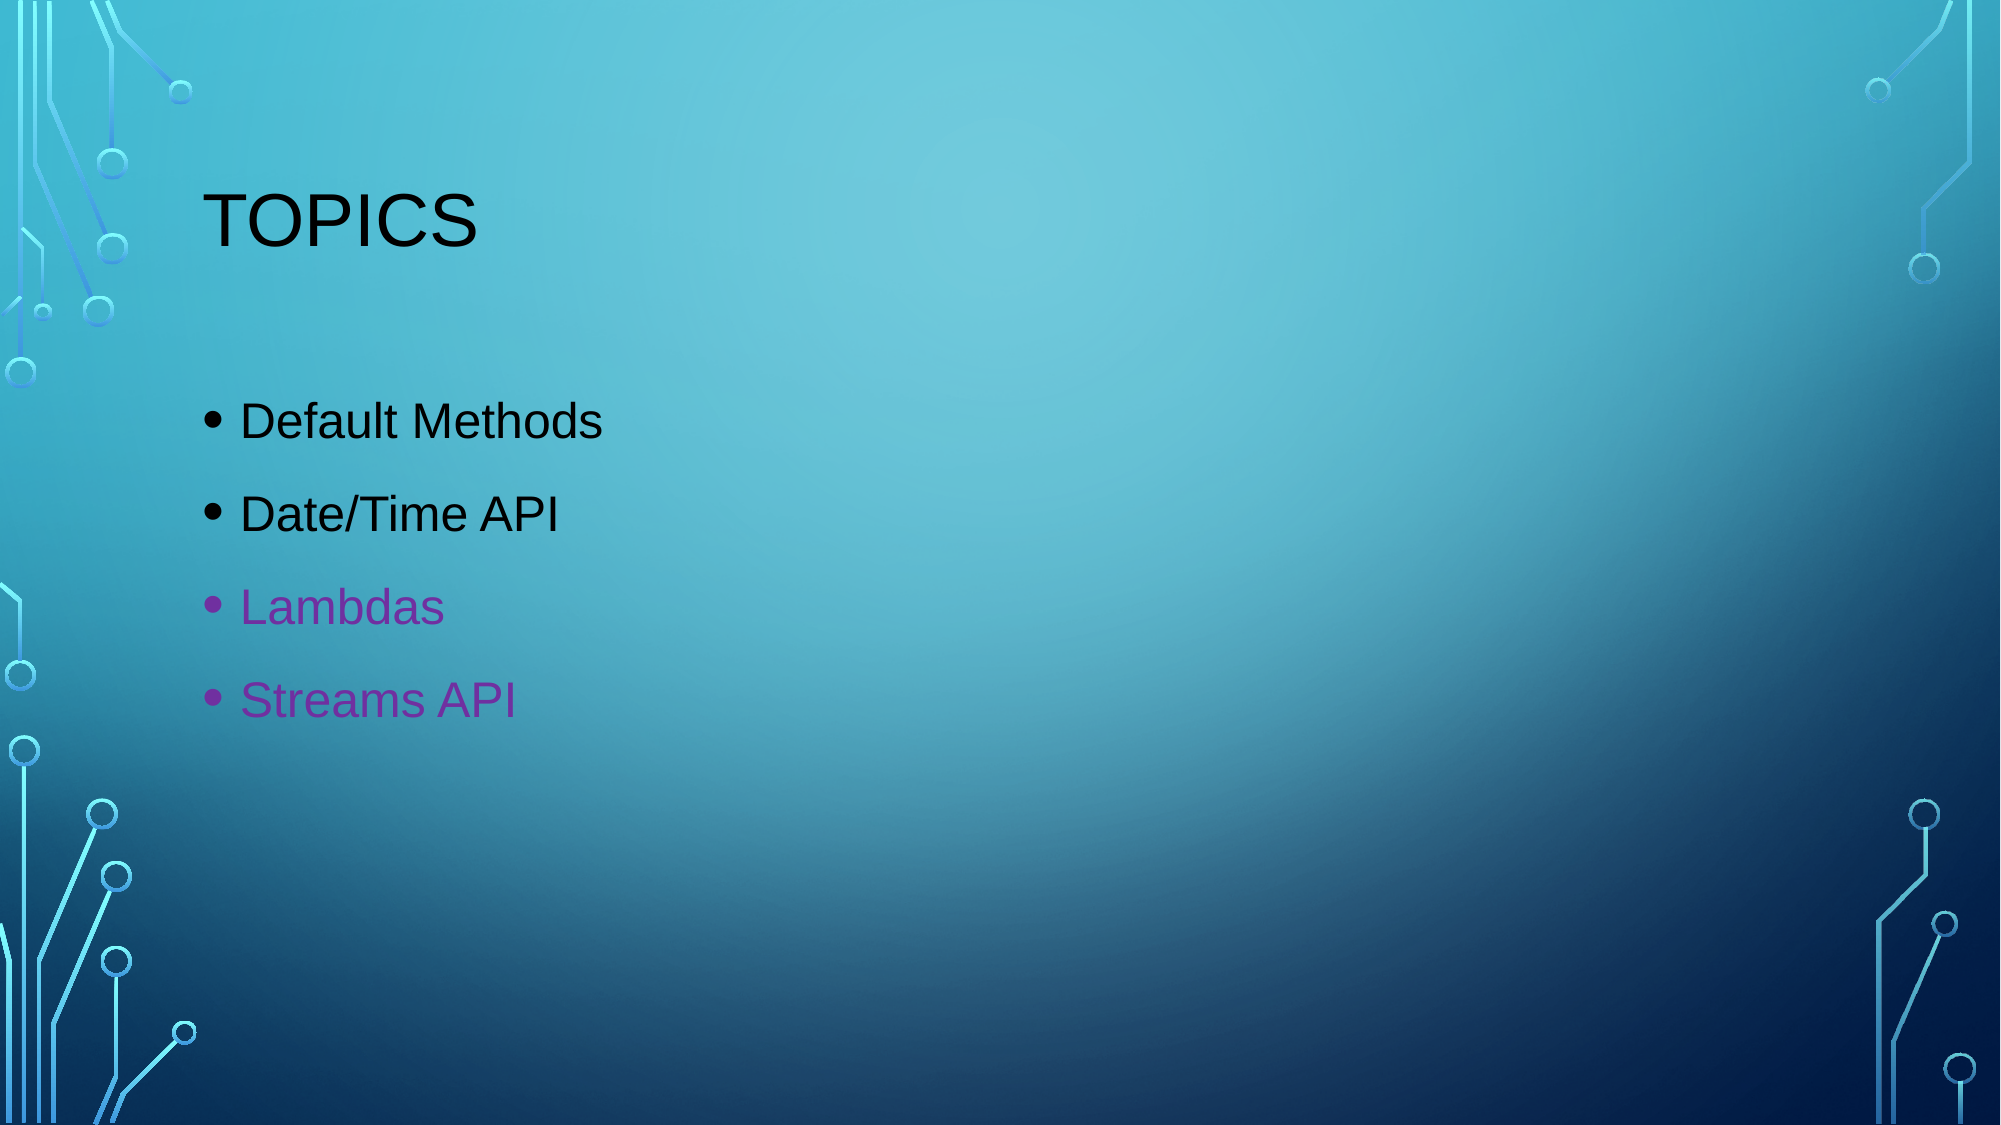

# Topics
Default Methods
Date/Time API
Lambdas
Streams API